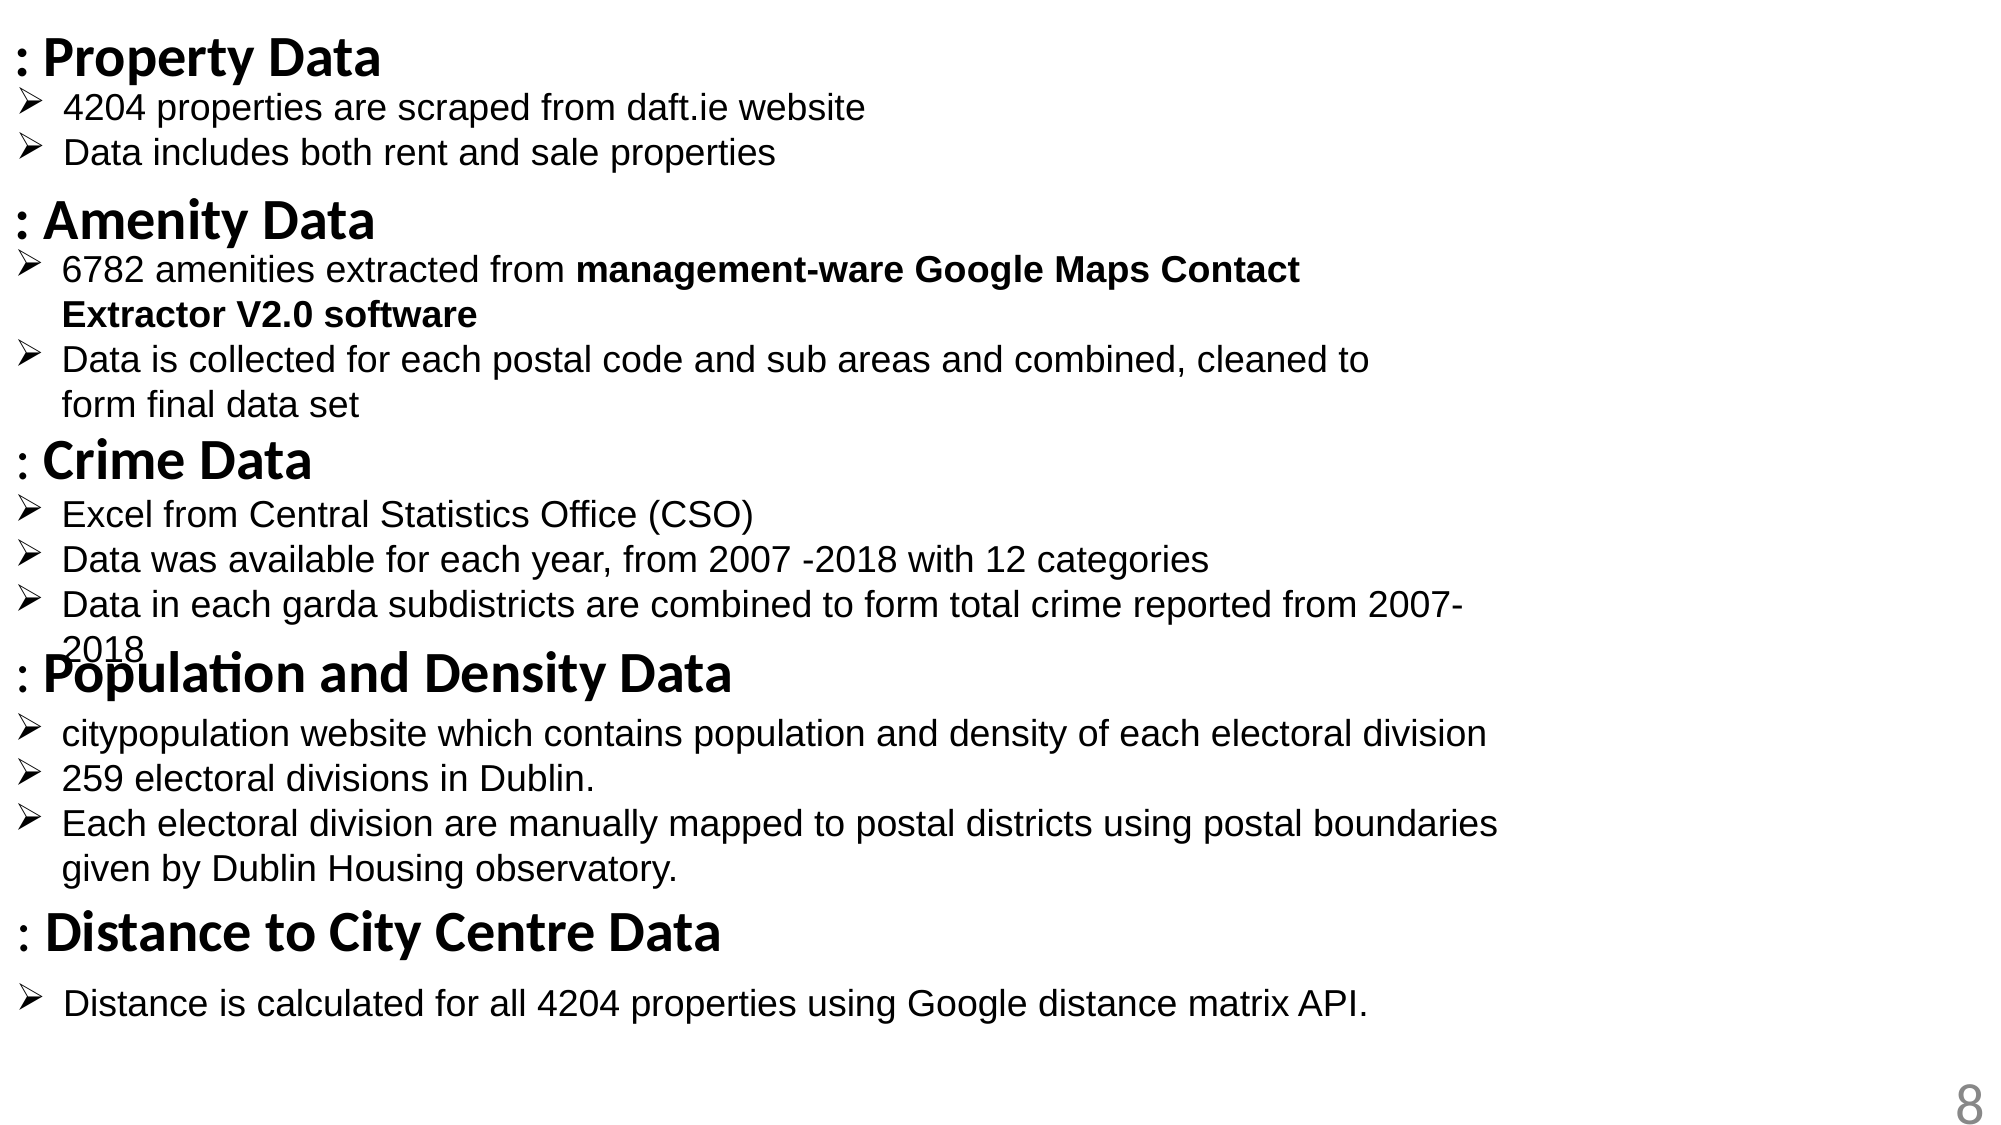

: Property Data
4204 properties are scraped from daft.ie website
Data includes both rent and sale properties
: Amenity Data
6782 amenities extracted from management-ware Google Maps Contact Extractor V2.0 software
Data is collected for each postal code and sub areas and combined, cleaned to form final data set
: Crime Data

Excel from Central Statistics Office (CSO)
Data was available for each year, from 2007 -2018 with 12 categories
Data in each garda subdistricts are combined to form total crime reported from 2007-2018

: Population and Density Data
citypopulation website which contains population and density of each electoral division
259 electoral divisions in Dublin.
Each electoral division are manually mapped to postal districts using postal boundaries given by Dublin Housing observatory.

: Distance to City Centre Data
Distance is calculated for all 4204 properties using Google distance matrix API.
8